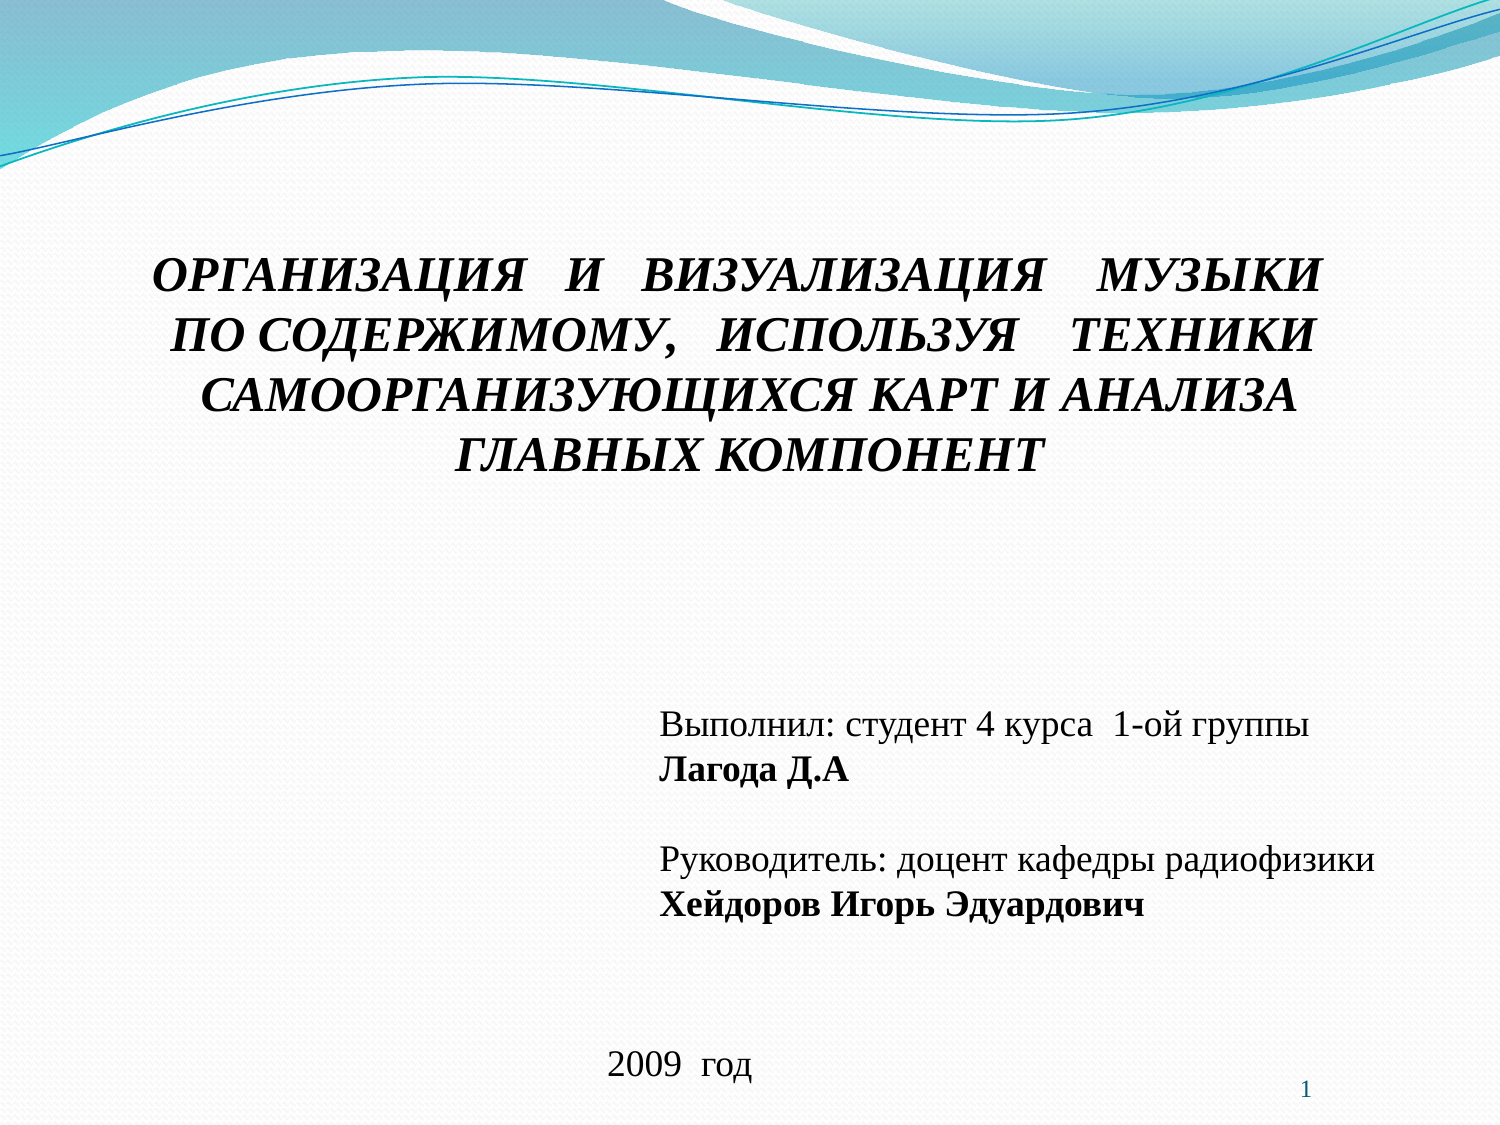

ОРГАНИЗАЦИЯ   И   ВИЗУАЛИЗАЦИЯ    МУЗЫКИ   по содержимому,   ИСПОЛЬЗУЯ    ТЕХНИКИ
Самоорганизующихся карт и анализа главных компонент
Выполнил: студент 4 курса  1-ой группы
Лагода Д.А

Руководитель: доцент кафедры радиофизики
Хейдоров Игорь Эдуардович

2009  год
1